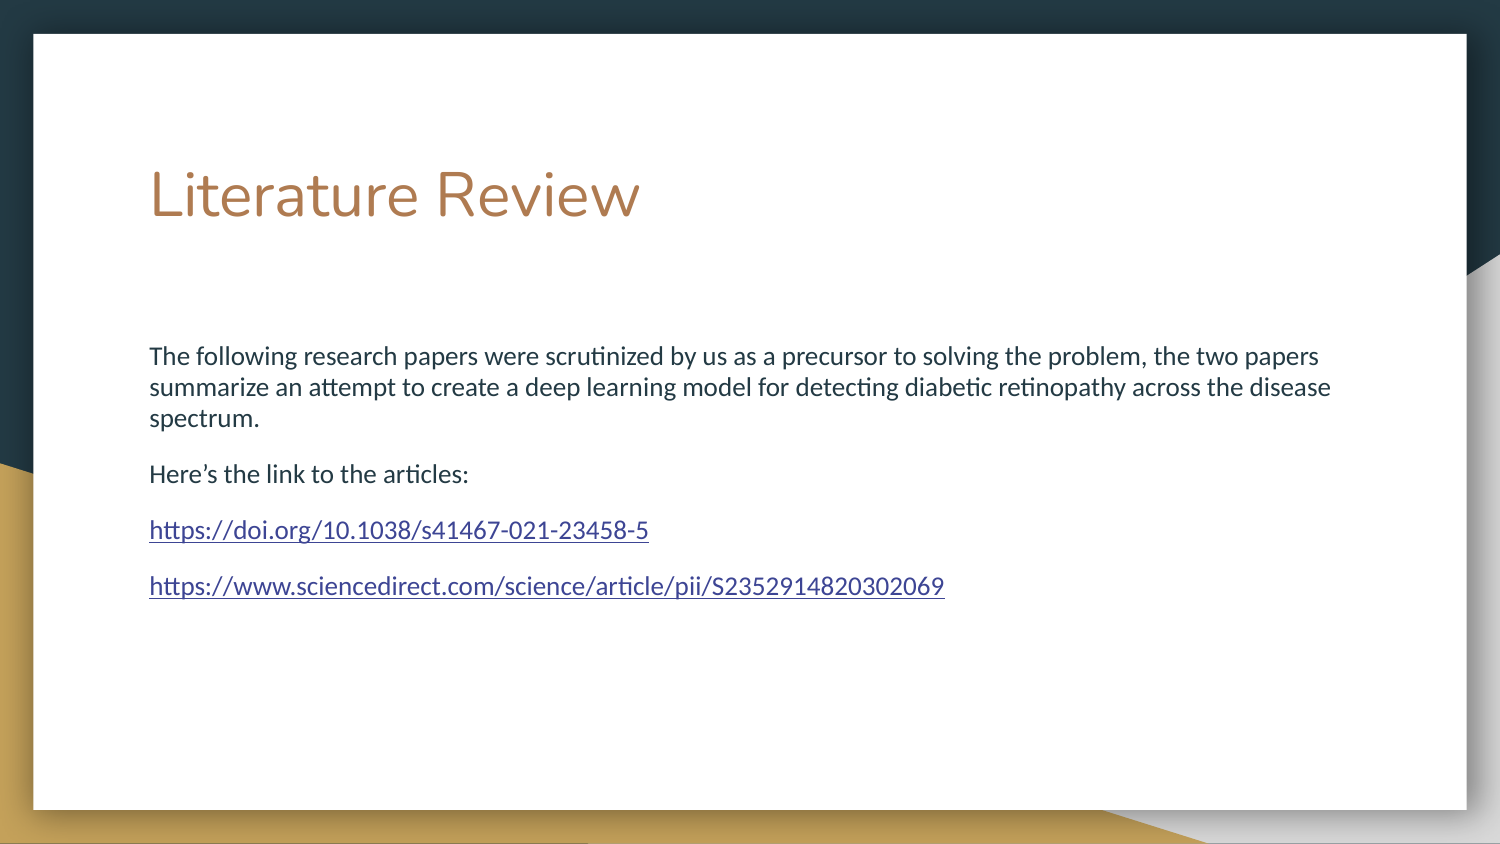

# Literature Review
The following research papers were scrutinized by us as a precursor to solving the problem, the two papers summarize an attempt to create a deep learning model for detecting diabetic retinopathy across the disease spectrum.
Here’s the link to the articles:
https://doi.org/10.1038/s41467-021-23458-5
https://www.sciencedirect.com/science/article/pii/S2352914820302069